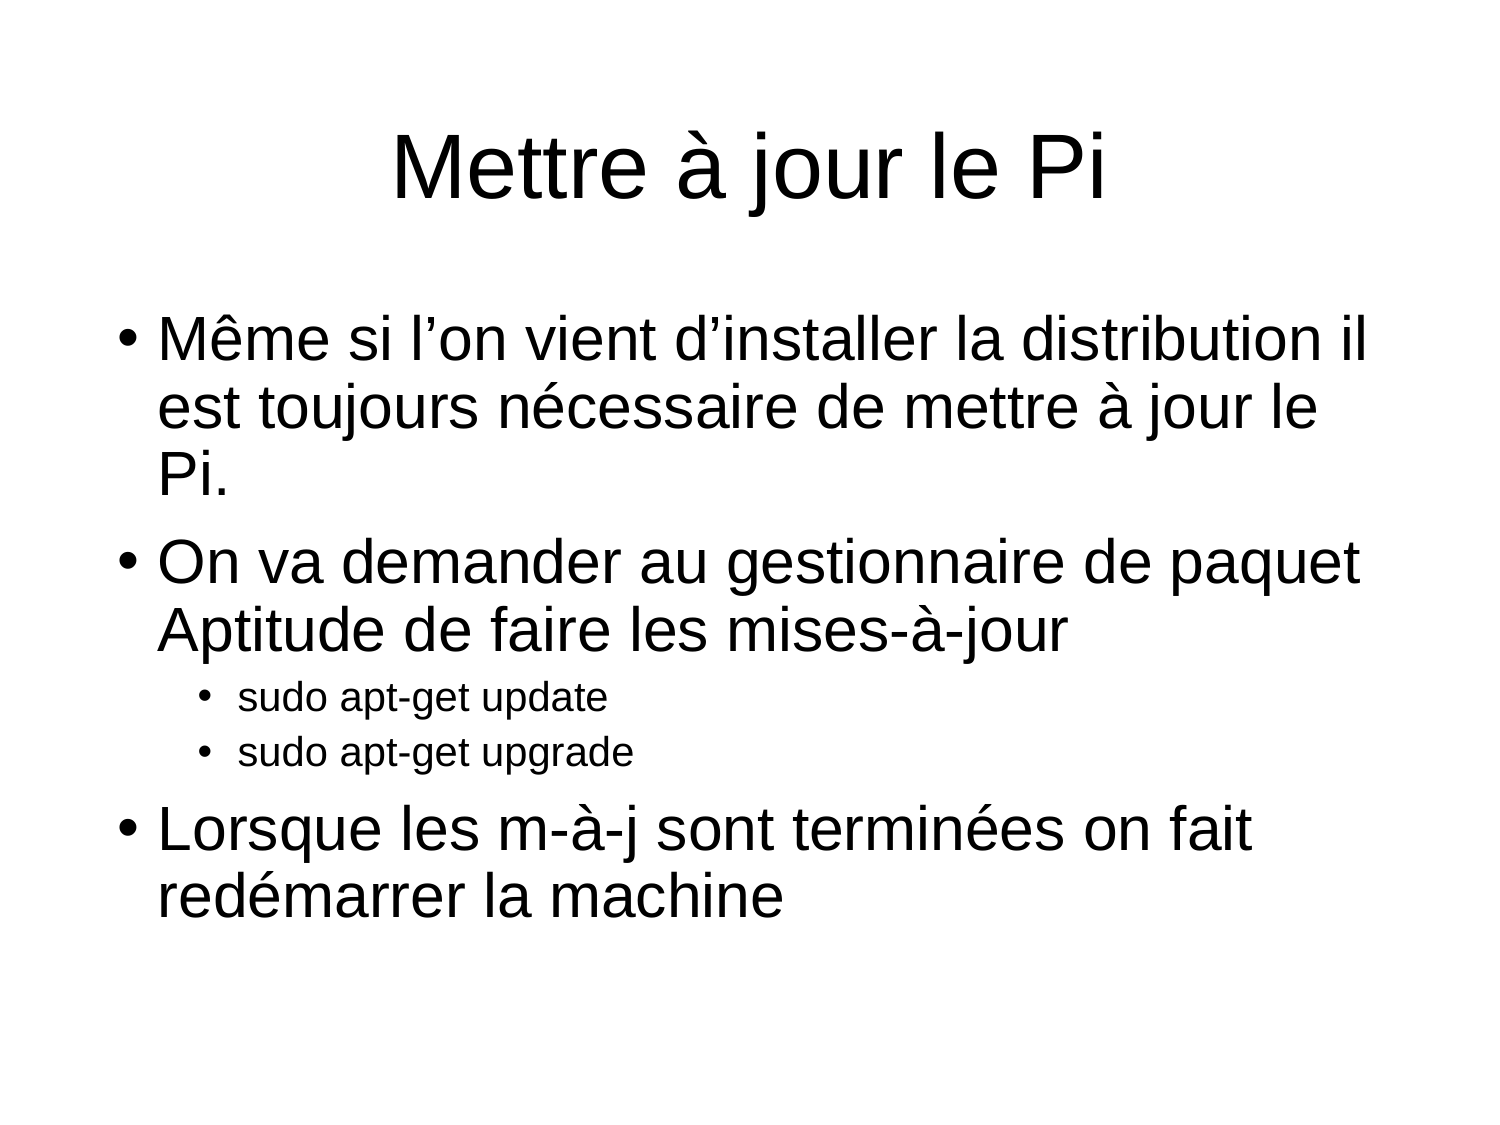

Mettre à jour le Pi
Même si l’on vient d’installer la distribution il est toujours nécessaire de mettre à jour le Pi.
On va demander au gestionnaire de paquet Aptitude de faire les mises-à-jour
sudo apt-get update
sudo apt-get upgrade
Lorsque les m-à-j sont terminées on fait redémarrer la machine